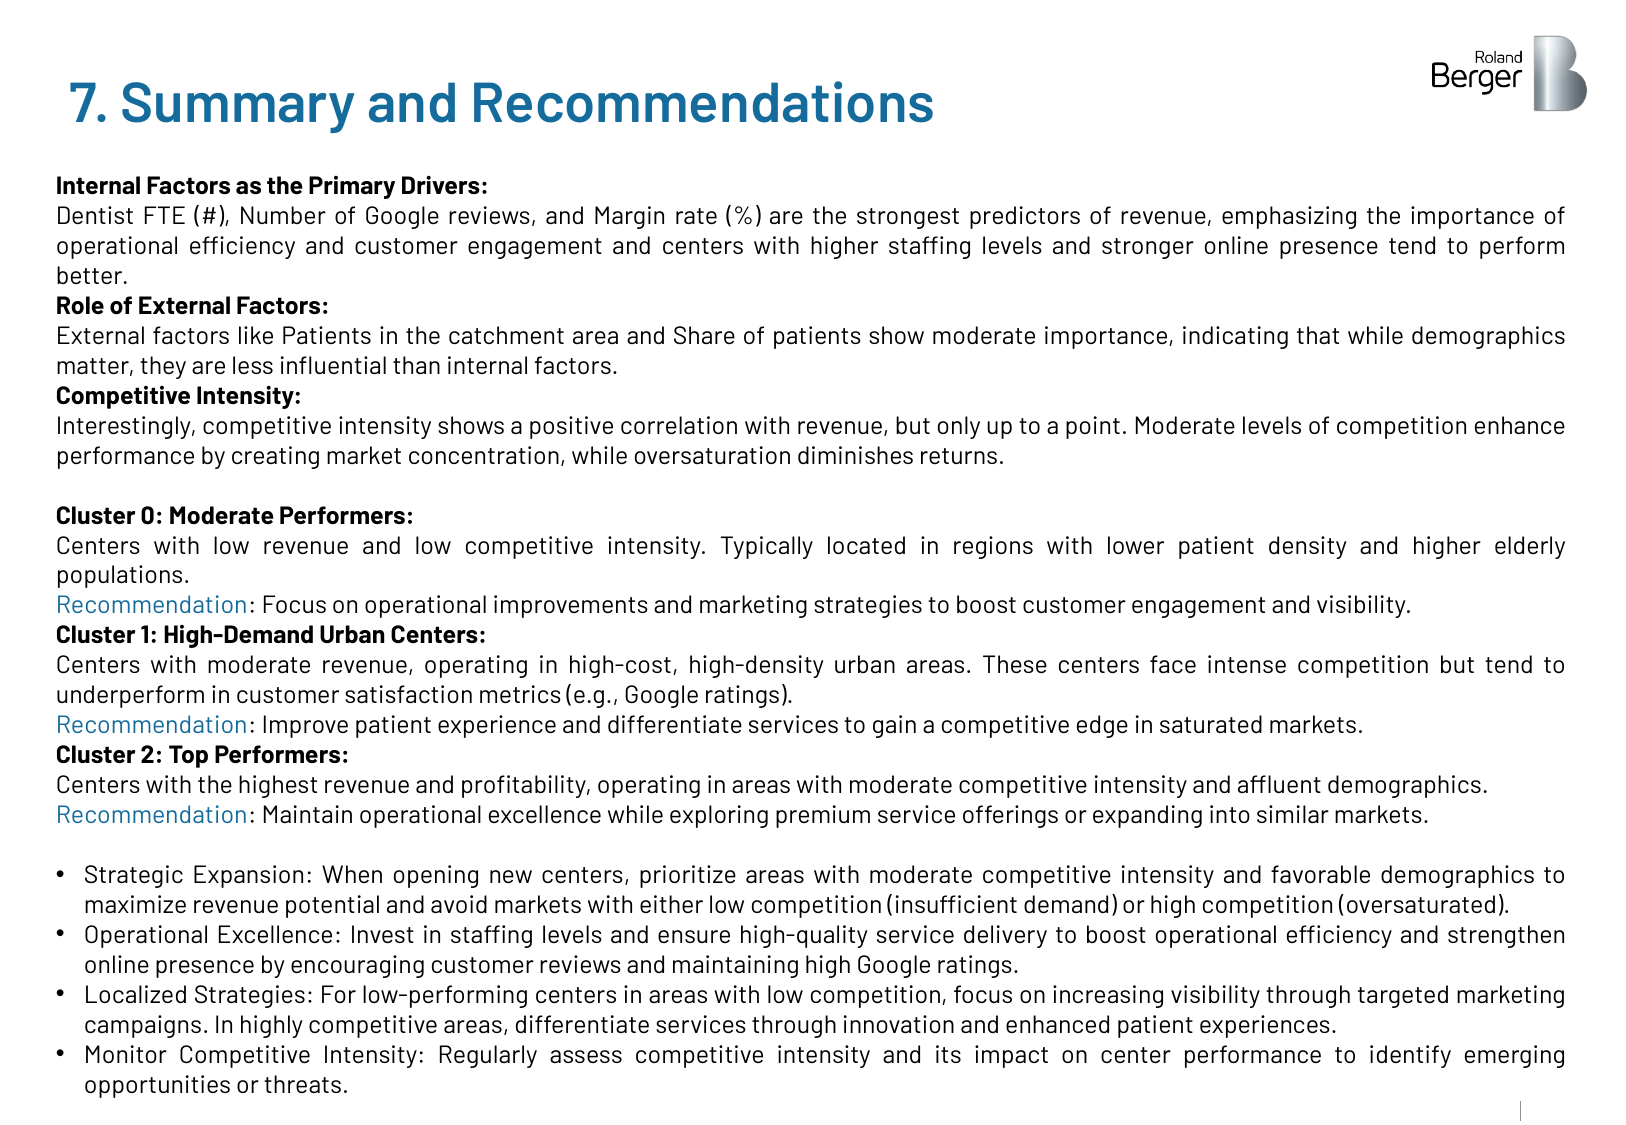

7. Summary and Recommendations

Internal Factors as the Primary Drivers:
Dentist FTE (#), Number of Google reviews, and Margin rate (%) are the strongest predictors of revenue, emphasizing the importance of operational efficiency and customer engagement and centers with higher staffing levels and stronger online presence tend to perform better.
Role of External Factors:
External factors like Patients in the catchment area and Share of patients show moderate importance, indicating that while demographics matter, they are less influential than internal factors.
Competitive Intensity:
Interestingly, competitive intensity shows a positive correlation with revenue, but only up to a point. Moderate levels of competition enhance performance by creating market concentration, while oversaturation diminishes returns.

Cluster 0: Moderate Performers:
Centers with low revenue and low competitive intensity. Typically located in regions with lower patient density and higher elderly populations.
Recommendation: Focus on operational improvements and marketing strategies to boost customer engagement and visibility.
Cluster 1: High-Demand Urban Centers:
Centers with moderate revenue, operating in high-cost, high-density urban areas. These centers face intense competition but tend to underperform in customer satisfaction metrics (e.g., Google ratings).
Recommendation: Improve patient experience and differentiate services to gain a competitive edge in saturated markets.
Cluster 2: Top Performers:
Centers with the highest revenue and profitability, operating in areas with moderate competitive intensity and affluent demographics.
Recommendation: Maintain operational excellence while exploring premium service offerings or expanding into similar markets.

Strategic Expansion: When opening new centers, prioritize areas with moderate competitive intensity and favorable demographics to maximize revenue potential and avoid markets with either low competition (insufficient demand) or high competition (oversaturated).
Operational Excellence: Invest in staffing levels and ensure high-quality service delivery to boost operational efficiency and strengthen online presence by encouraging customer reviews and maintaining high Google ratings.
Localized Strategies: For low-performing centers in areas with low competition, focus on increasing visibility through targeted marketing campaigns. In highly competitive areas, differentiate services through innovation and enhanced patient experiences.
Monitor Competitive Intensity: Regularly assess competitive intensity and its impact on center performance to identify emerging opportunities or threats.